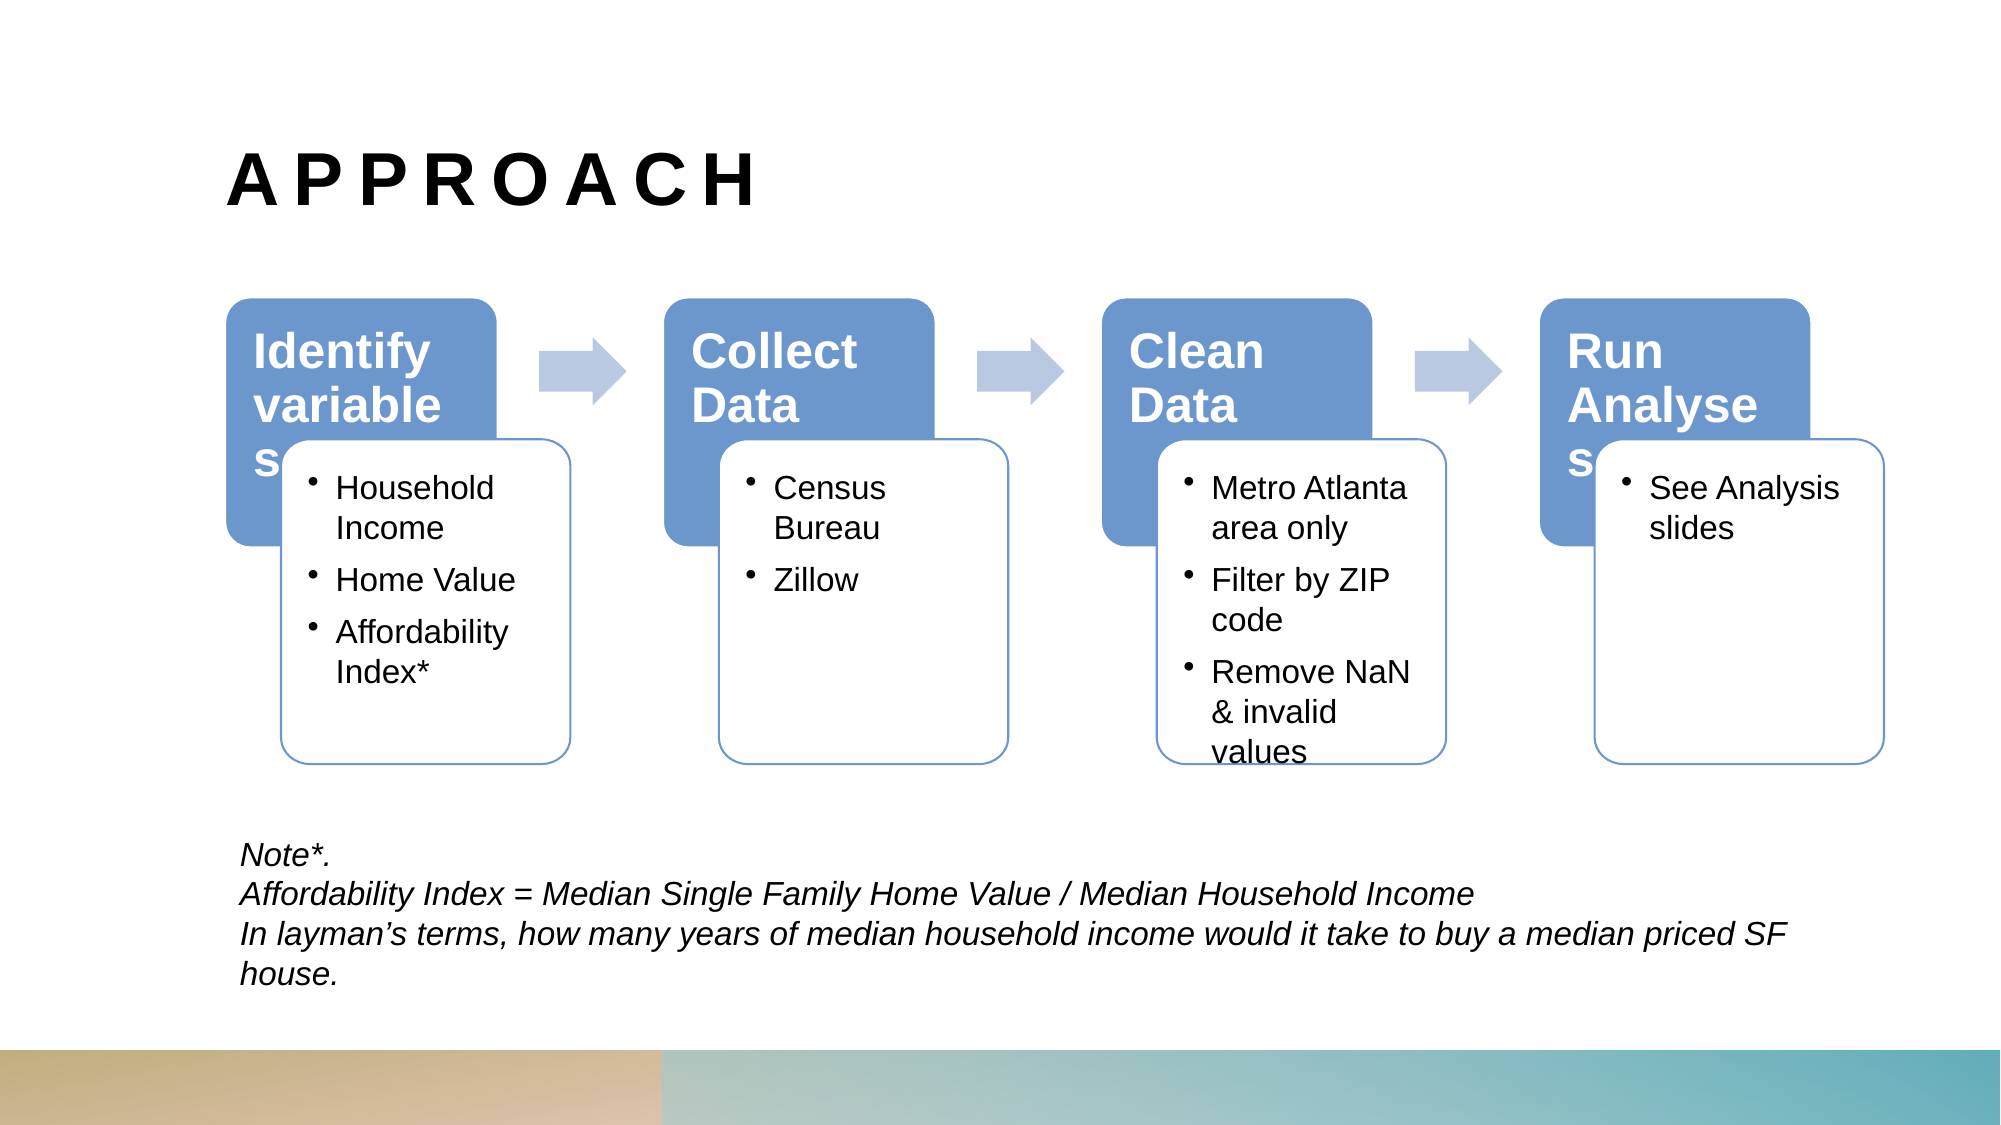

# Approach
Identify variables
Household Income
Home Value
Affordability Index*
Note*.
Affordability Index = Median Single Family Home Value / Median Household Income
In layman’s terms, how many years of median household income would it take to buy a median priced SF house.
Collect Data

Census Bureau
Zillow
Clean Data

Metro Atlanta area only
Filter by ZIP code
Remove NaN & invalid values
Run Analyses

See Analysis slides